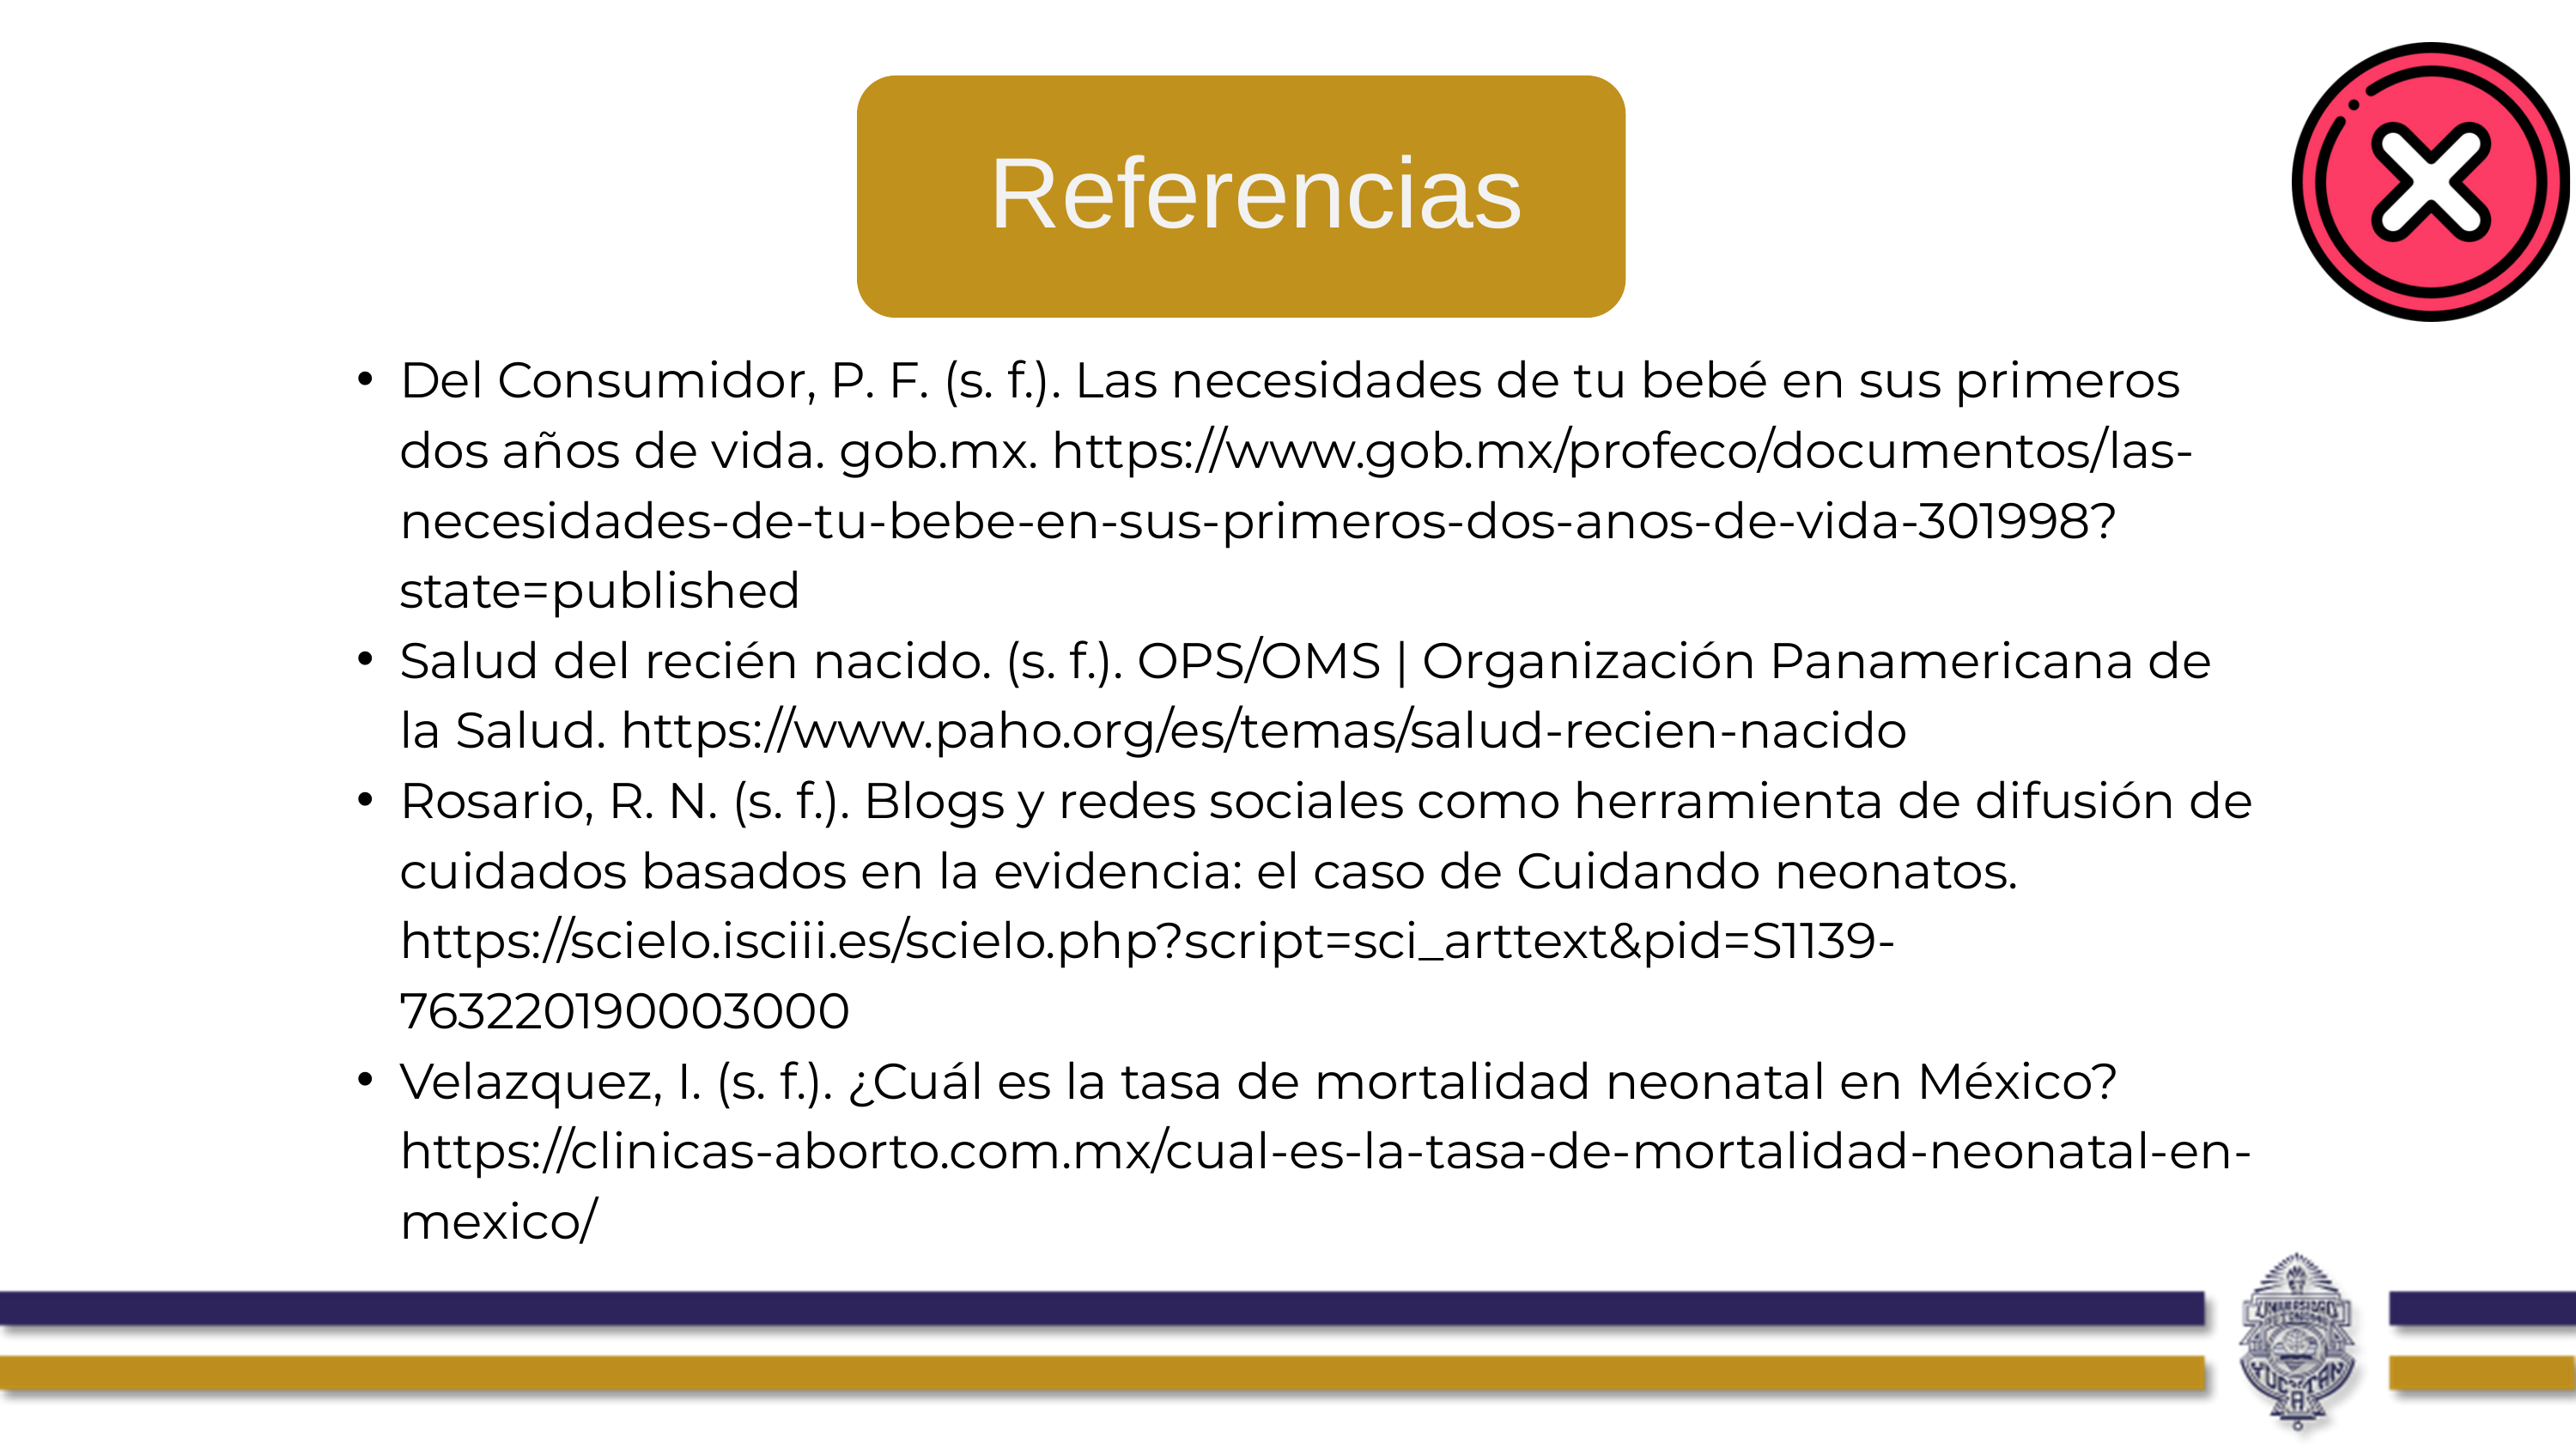

Referencias
Del Consumidor, P. F. (s. f.). Las necesidades de tu bebé en sus primeros dos años de vida. gob.mx. https://www.gob.mx/profeco/documentos/las-necesidades-de-tu-bebe-en-sus-primeros-dos-anos-de-vida-301998?state=published
Salud del recién nacido. (s. f.). OPS/OMS | Organización Panamericana de la Salud. https://www.paho.org/es/temas/salud-recien-nacido
Rosario, R. N. (s. f.). Blogs y redes sociales como herramienta de difusión de cuidados basados en la evidencia: el caso de Cuidando neonatos. https://scielo.isciii.es/scielo.php?script=sci_arttext&pid=S1139-763220190003000
Velazquez, I. (s. f.). ¿Cuál es la tasa de mortalidad neonatal en México? https://clinicas-aborto.com.mx/cual-es-la-tasa-de-mortalidad-neonatal-en-mexico/